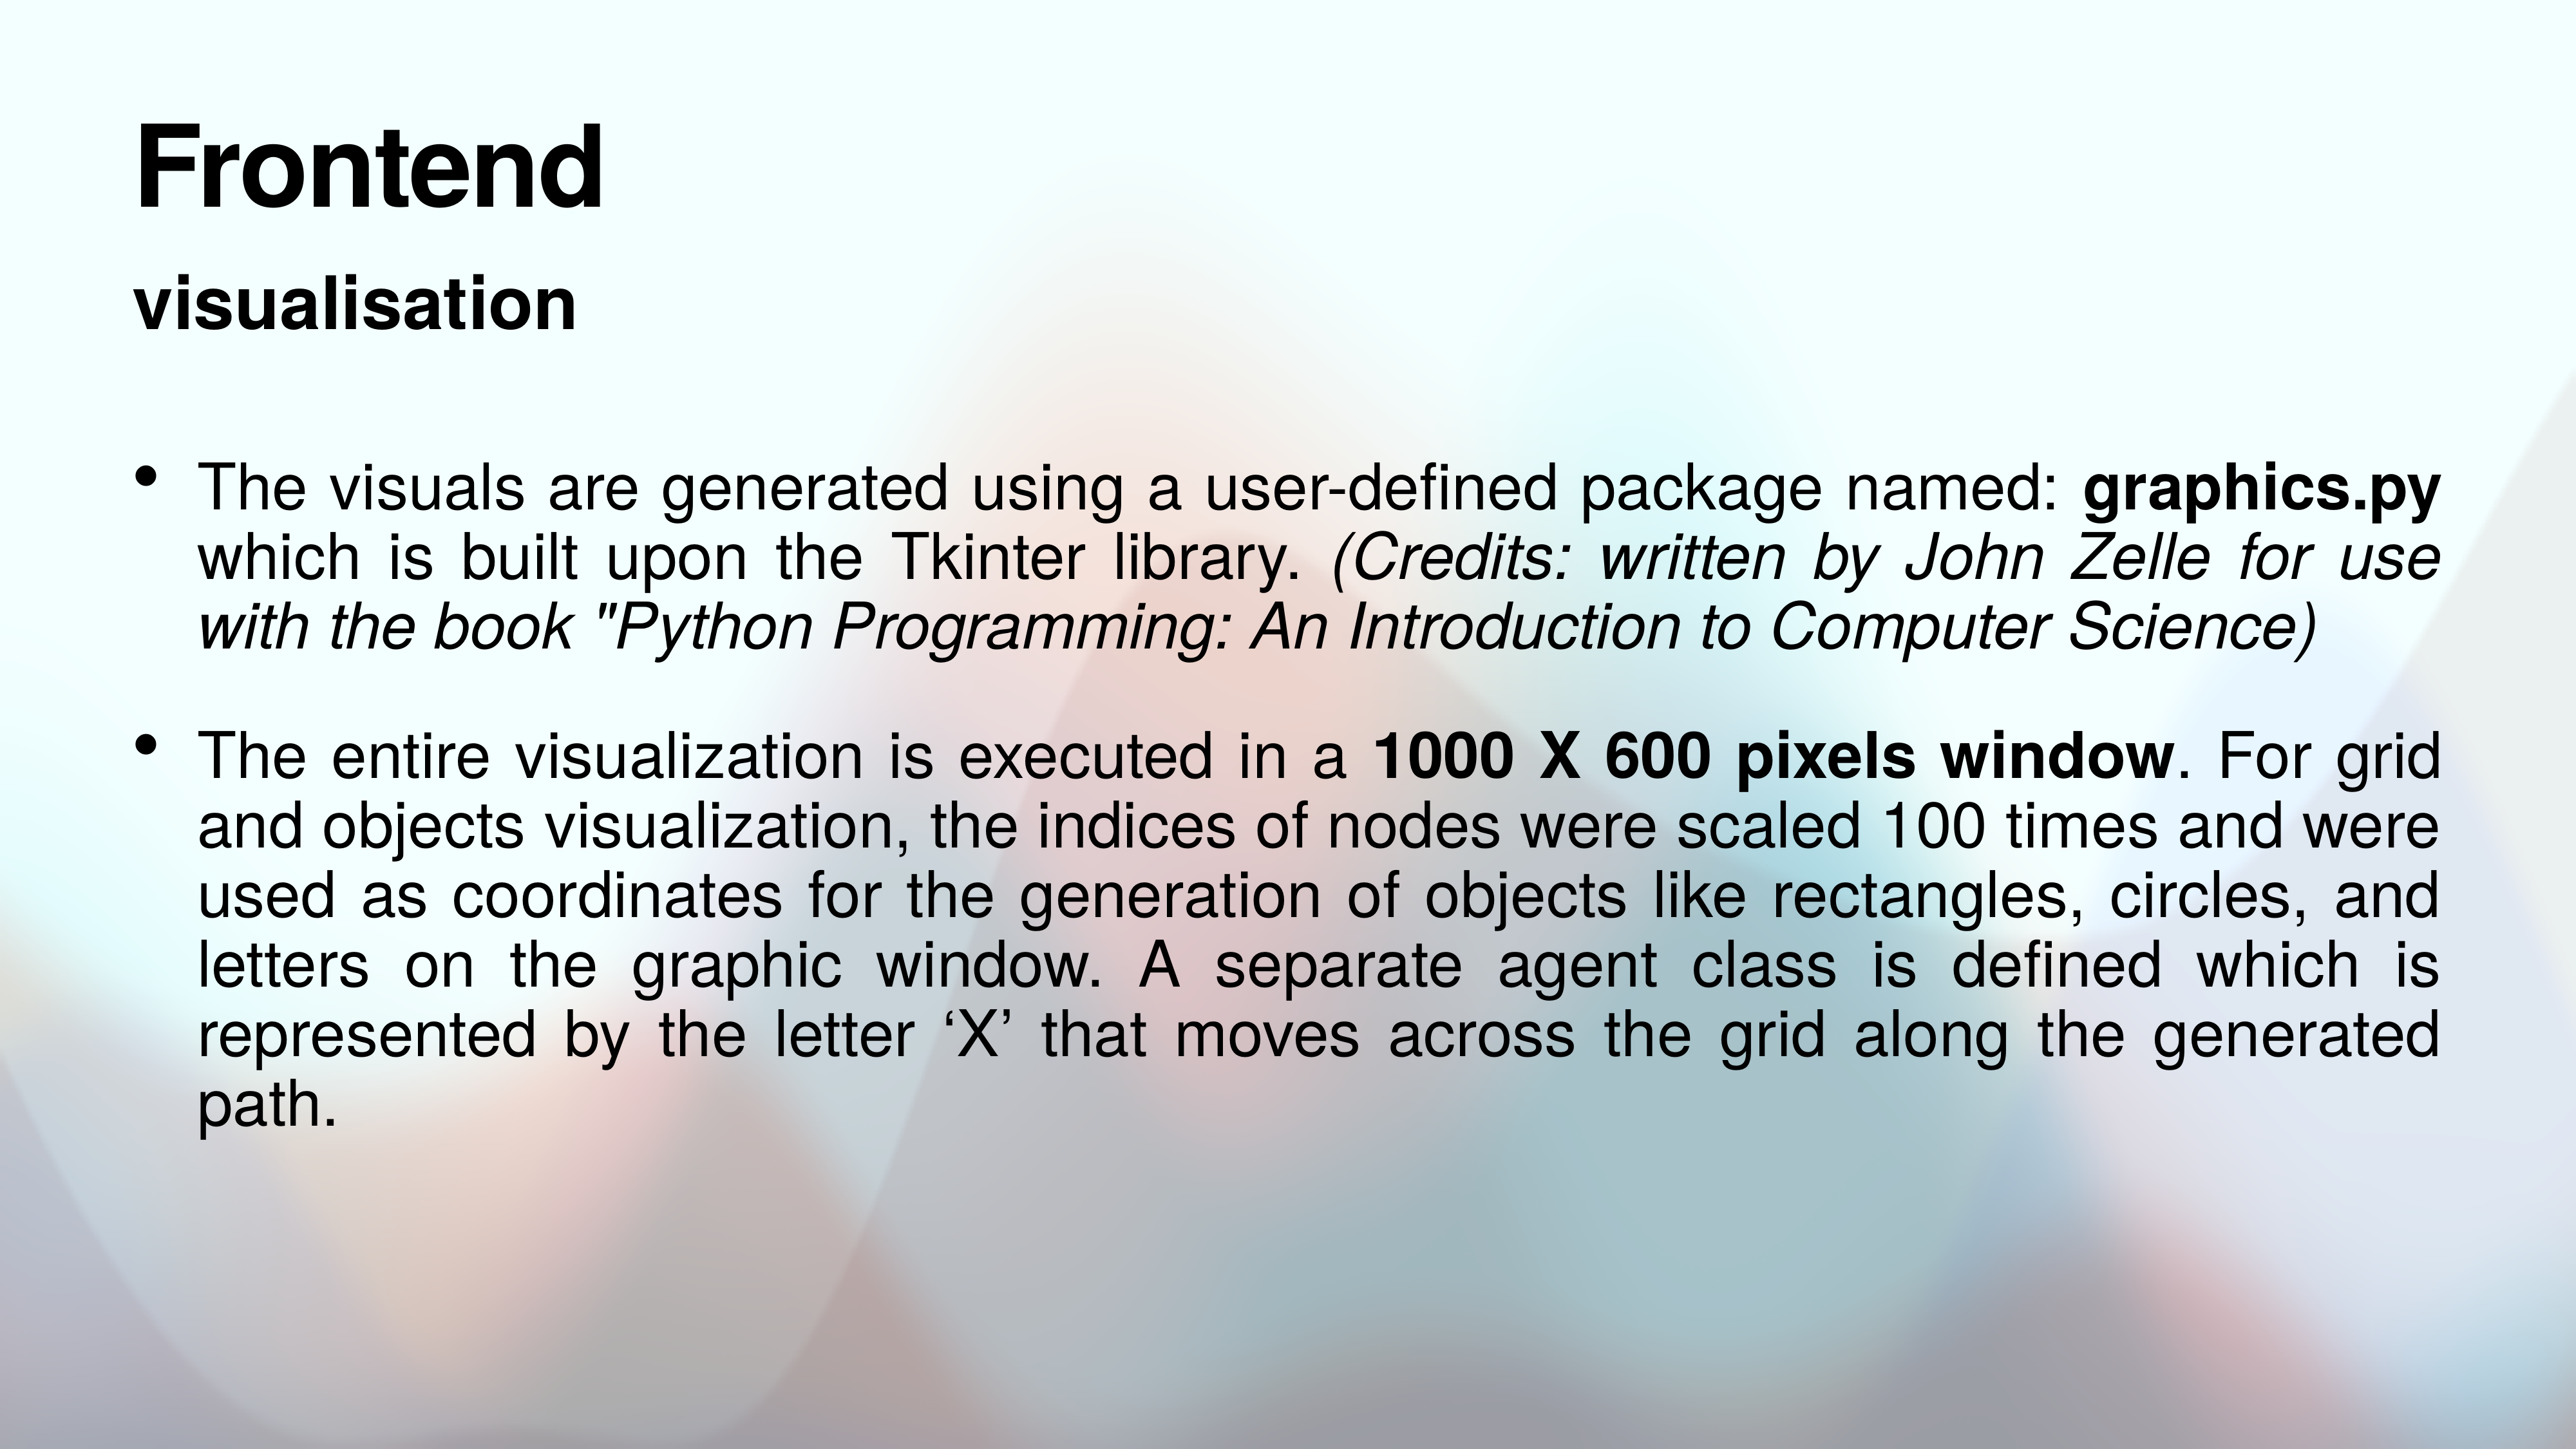

# Frontend
visualisation
The visuals are generated using a user-defined package named: graphics.py which is built upon the Tkinter library. (Credits: written by John Zelle for use with the book "Python Programming: An Introduction to Computer Science)
The entire visualization is executed in a 1000 X 600 pixels window. For grid and objects visualization, the indices of nodes were scaled 100 times and were used as coordinates for the generation of objects like rectangles, circles, and letters on the graphic window. A separate agent class is defined which is represented by the letter ‘X’ that moves across the grid along the generated path.